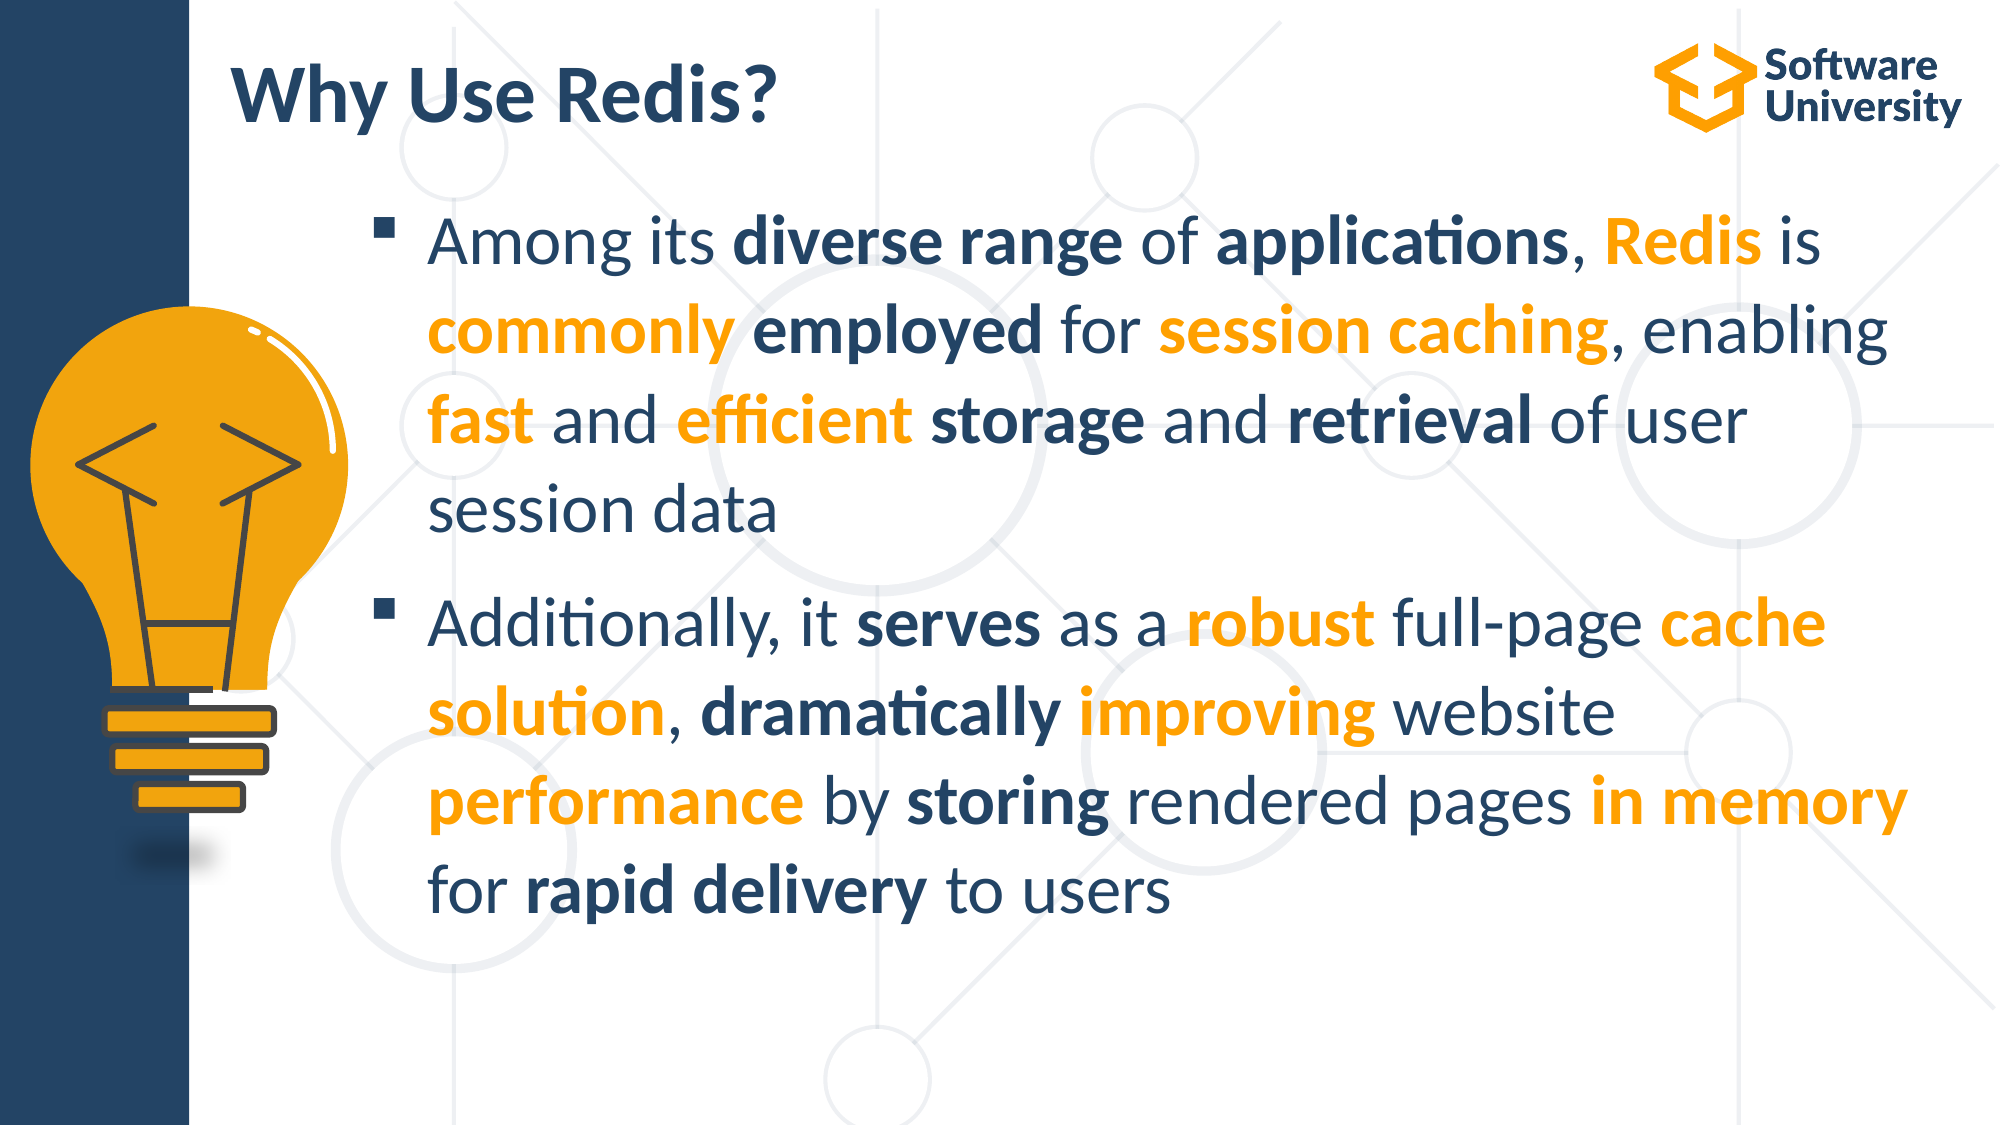

# Why Use Redis?
Among its diverse range of applications, Redis is commonly employed for session caching, enabling fast and efficient storage and retrieval of user session data
Additionally, it serves as a robust full-page cache solution, dramatically improving website performance by storing rendered pages in memory for rapid delivery to users